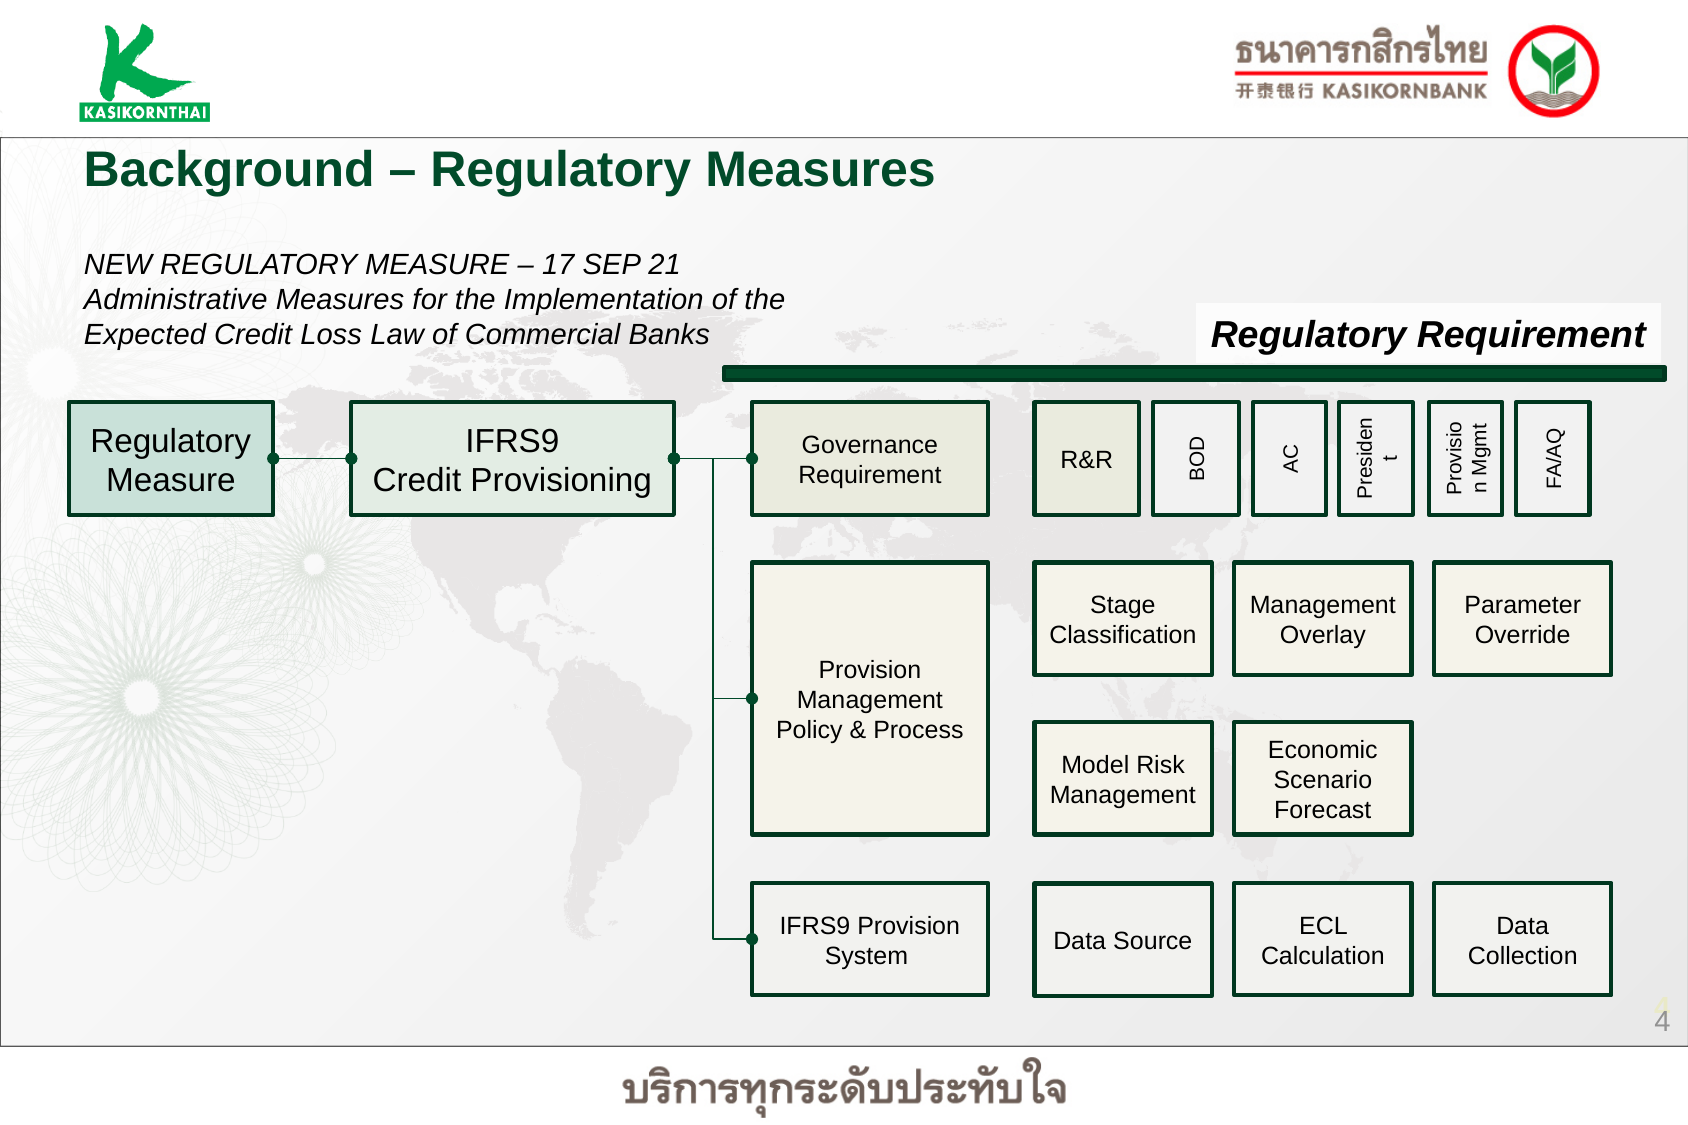

Background – Regulatory Measures
NEW REGULATORY MEASURE – 17 SEP 21
Administrative Measures for the Implementation of the
Expected Credit Loss Law of Commercial Banks

Regulatory Requirement

Regulatory Measure
IFRS9
Credit Provisioning
Governance
Requirement
R&R
BOD
AC
President
Provision Mgmt
FA/AQ
Provision Management Policy & Process
Stage Classification
Management Overlay
Parameter Override
Model Risk Management
Economic Scenario Forecast
IFRS9 Provision System
ECL Calculation
Data Collection
Data Source